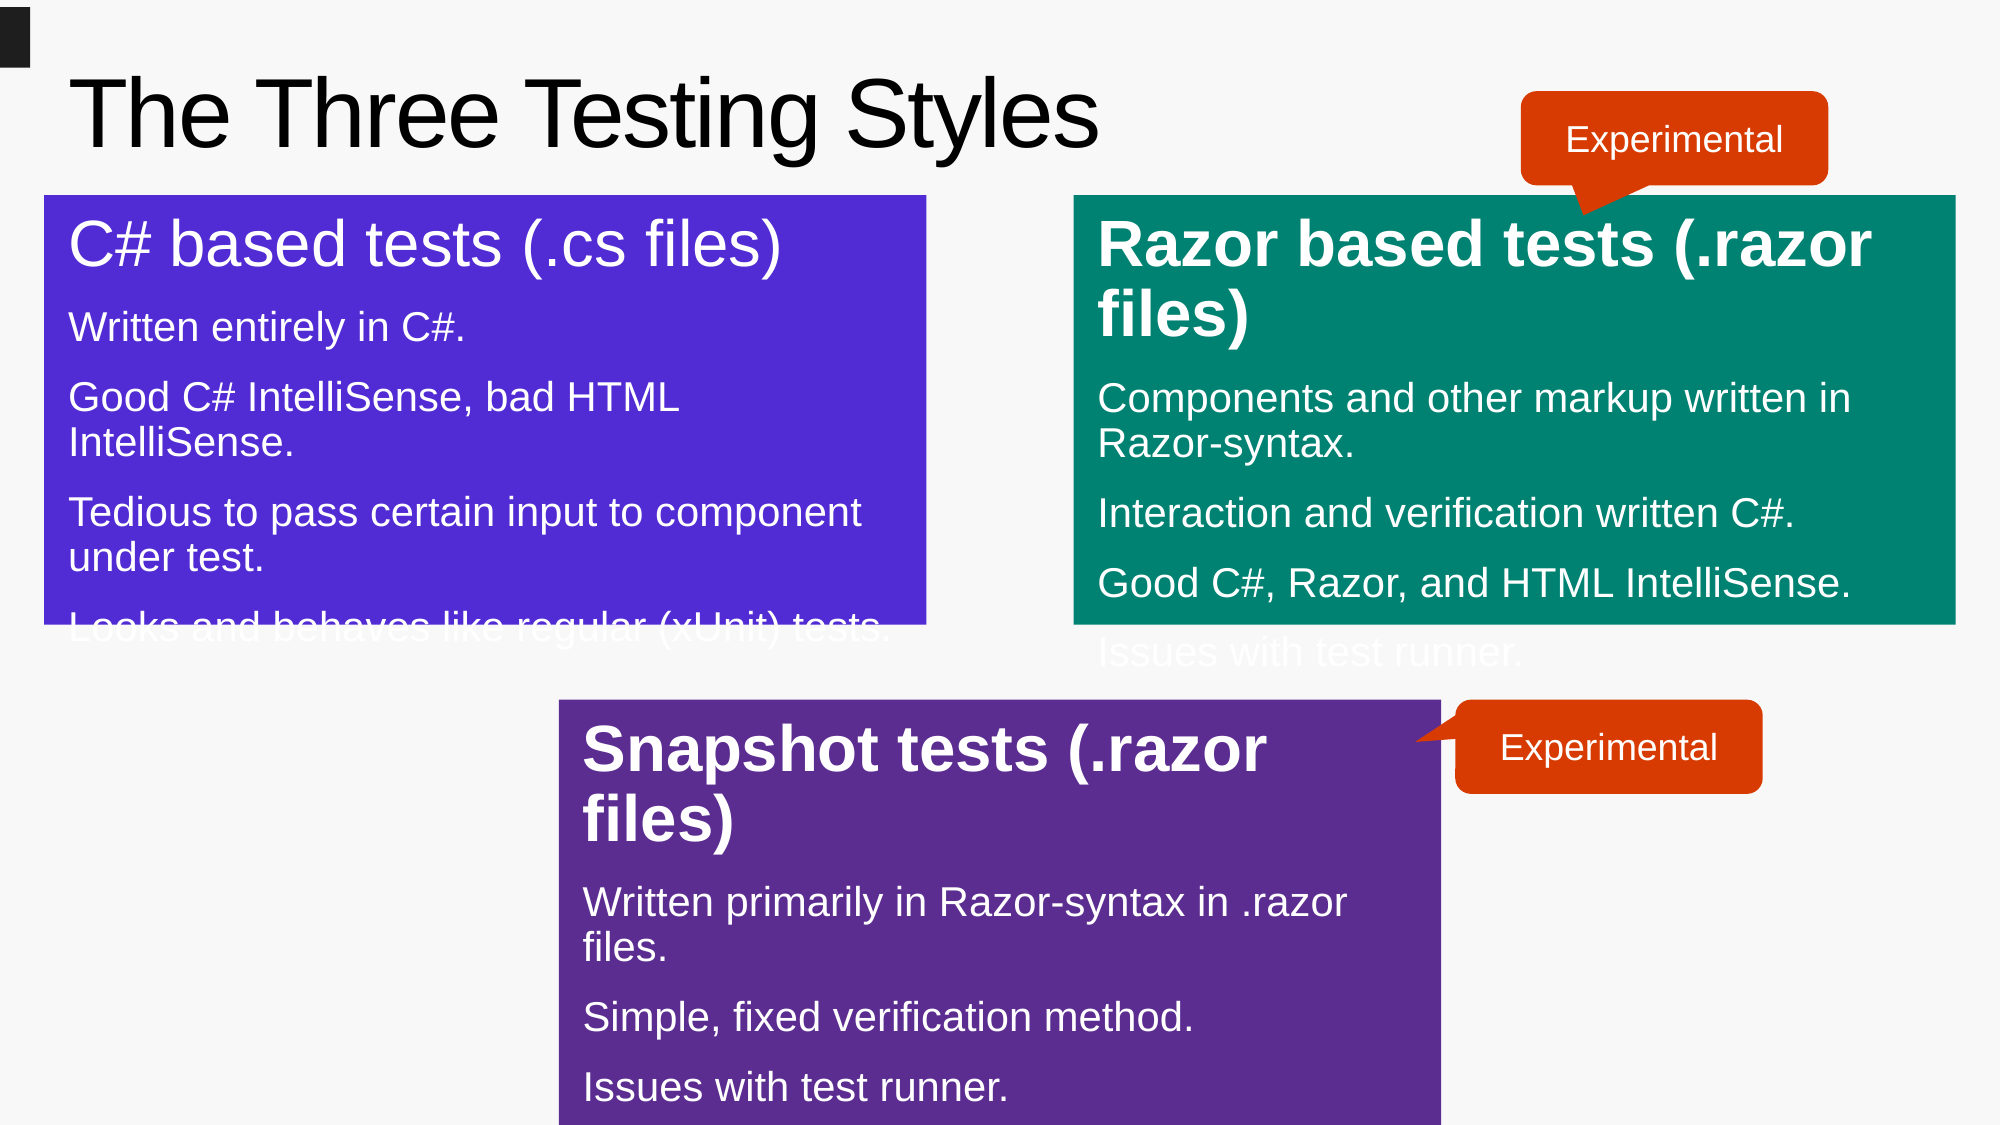

# The Three Testing Styles
Experimental
C# based tests (.cs files)
Written entirely in C#.
Good C# IntelliSense, bad HTML IntelliSense.
Tedious to pass certain input to component under test.
Looks and behaves like regular (xUnit) tests.
Razor based tests (.razor files)
Components and other markup written in Razor-syntax.
Interaction and verification written C#.
Good C#, Razor, and HTML IntelliSense.
Issues with test runner.
Snapshot tests (.razor files)
Written primarily in Razor-syntax in .razor files.
Simple, fixed verification method.
Issues with test runner.
Experimental